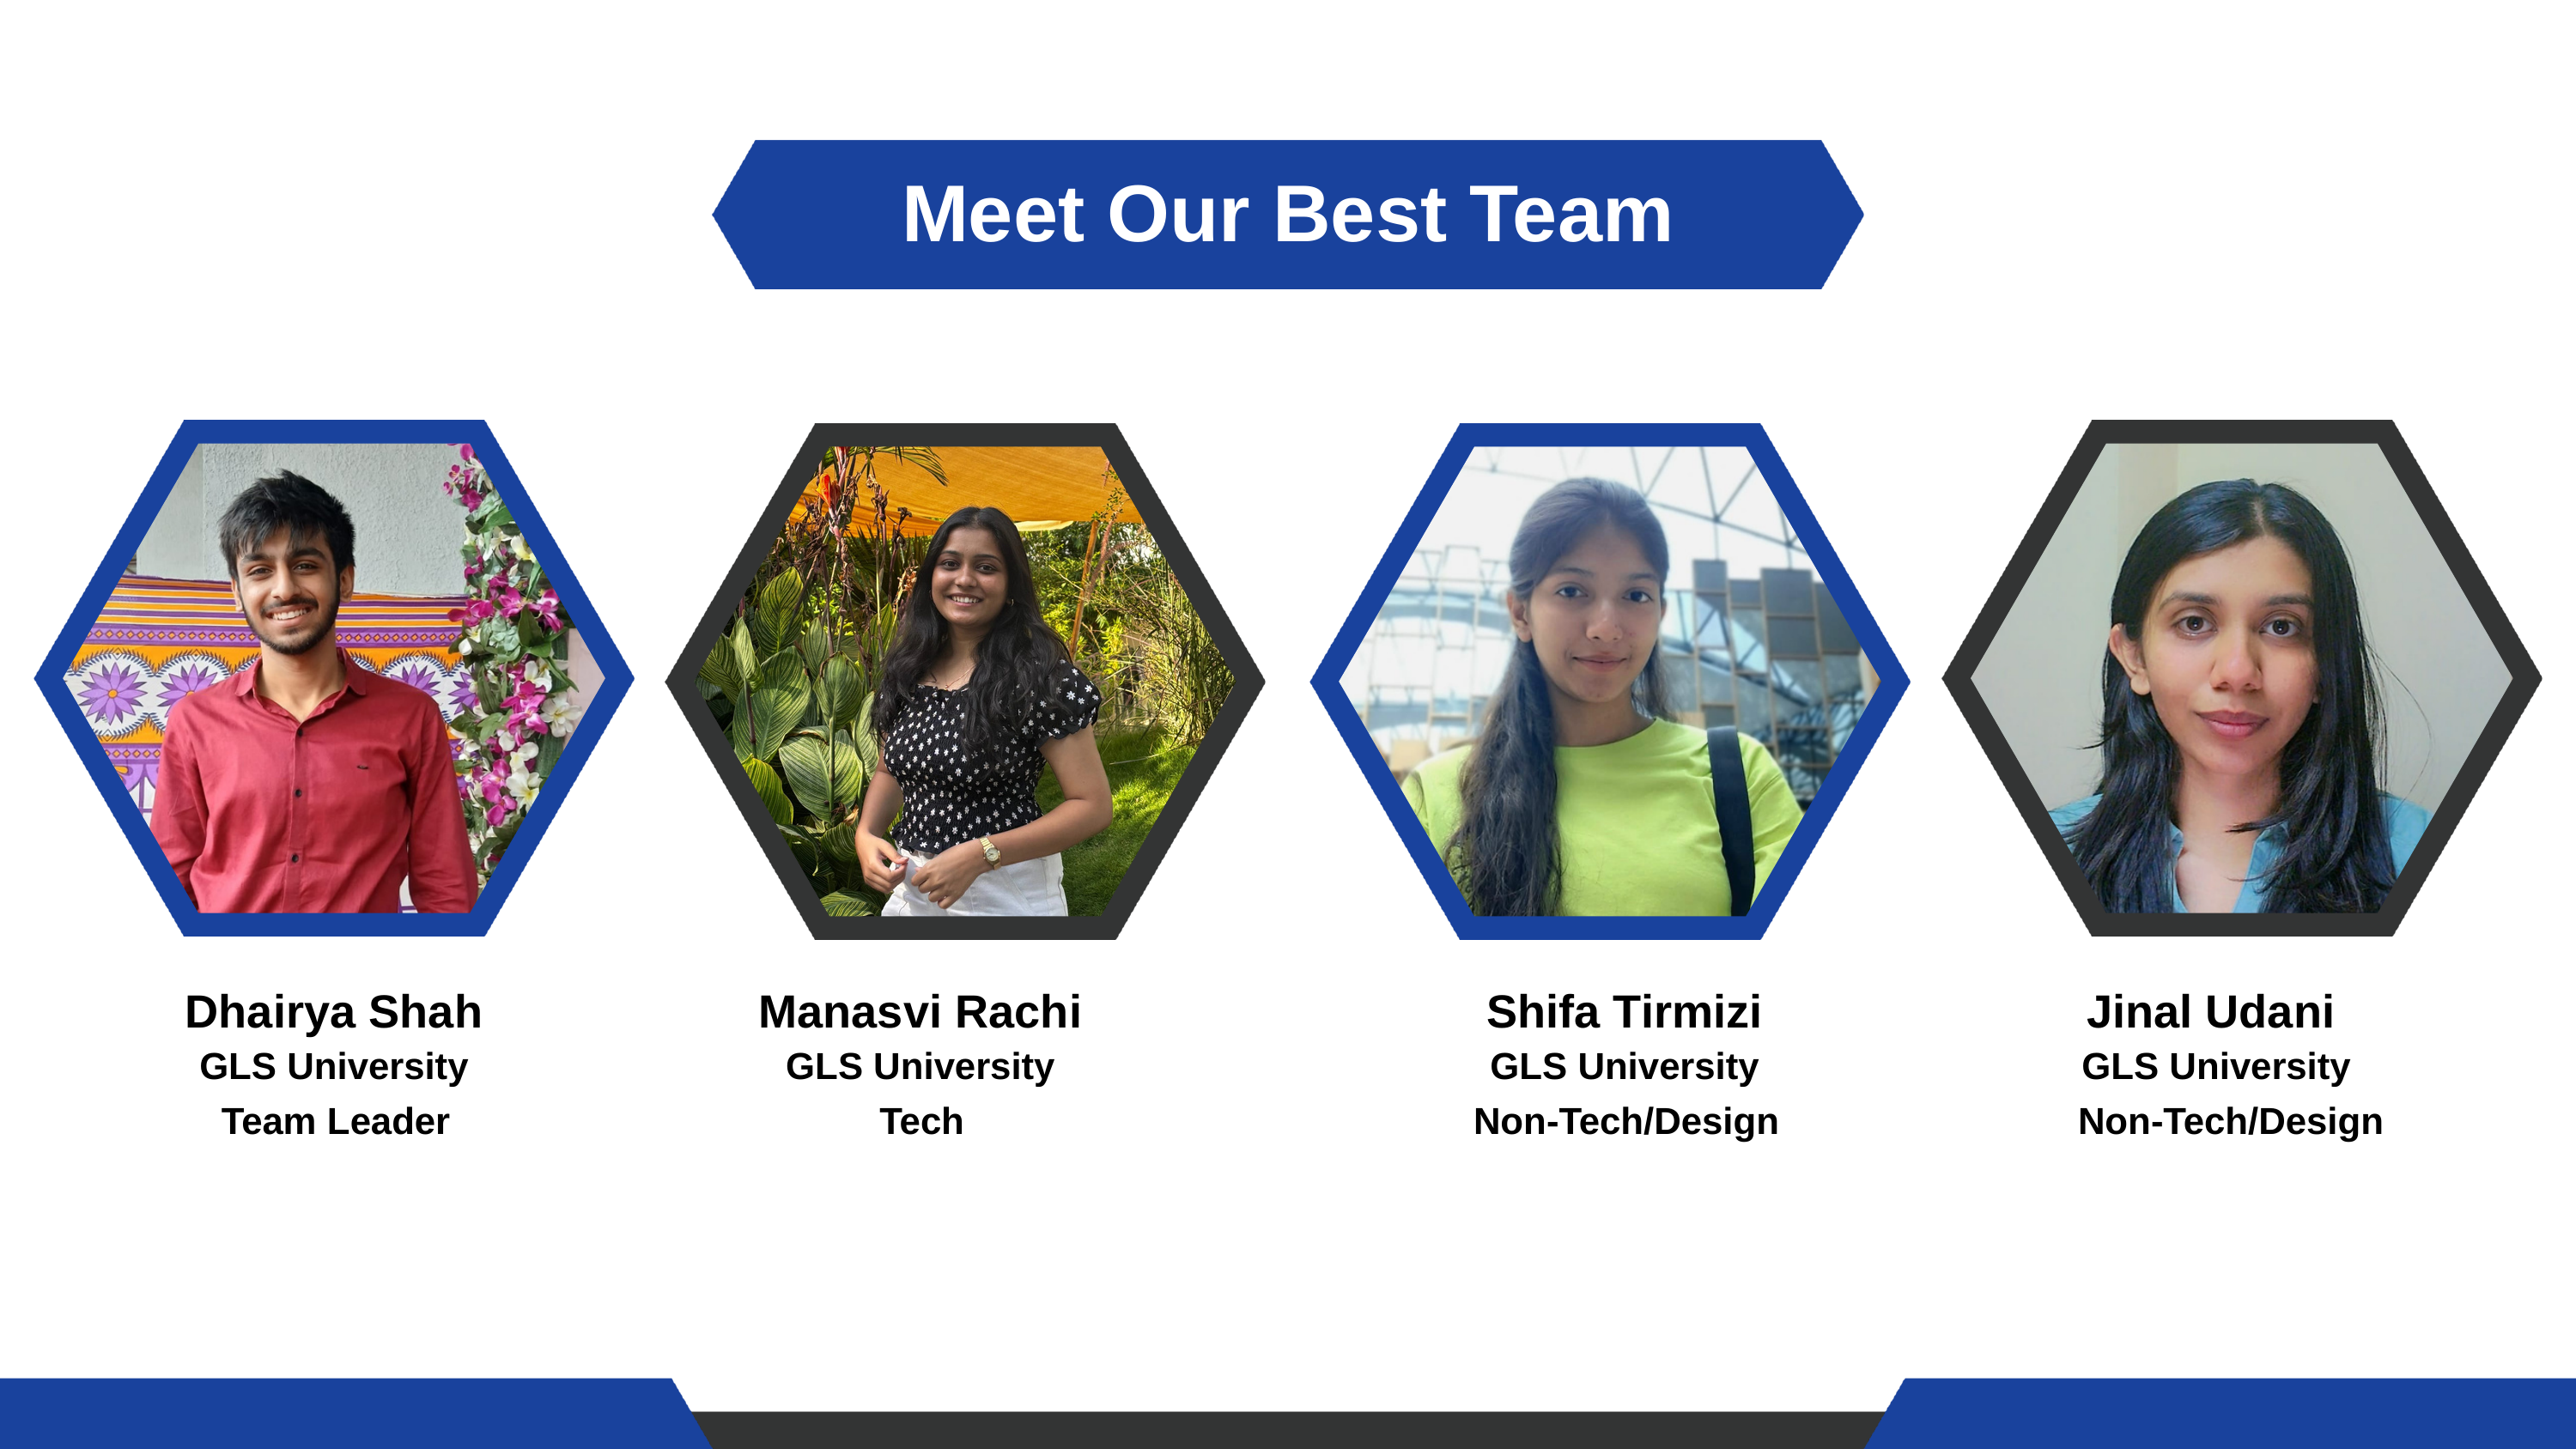

Meet Our Best Team

Dhairya Shah
Manasvi Rachi
Shifa Tirmizi
Jinal Udani
GLS University
GLS University
GLS University
 GLS University
Team Leader
Tech
Non-Tech/Design
Non-Tech/Design